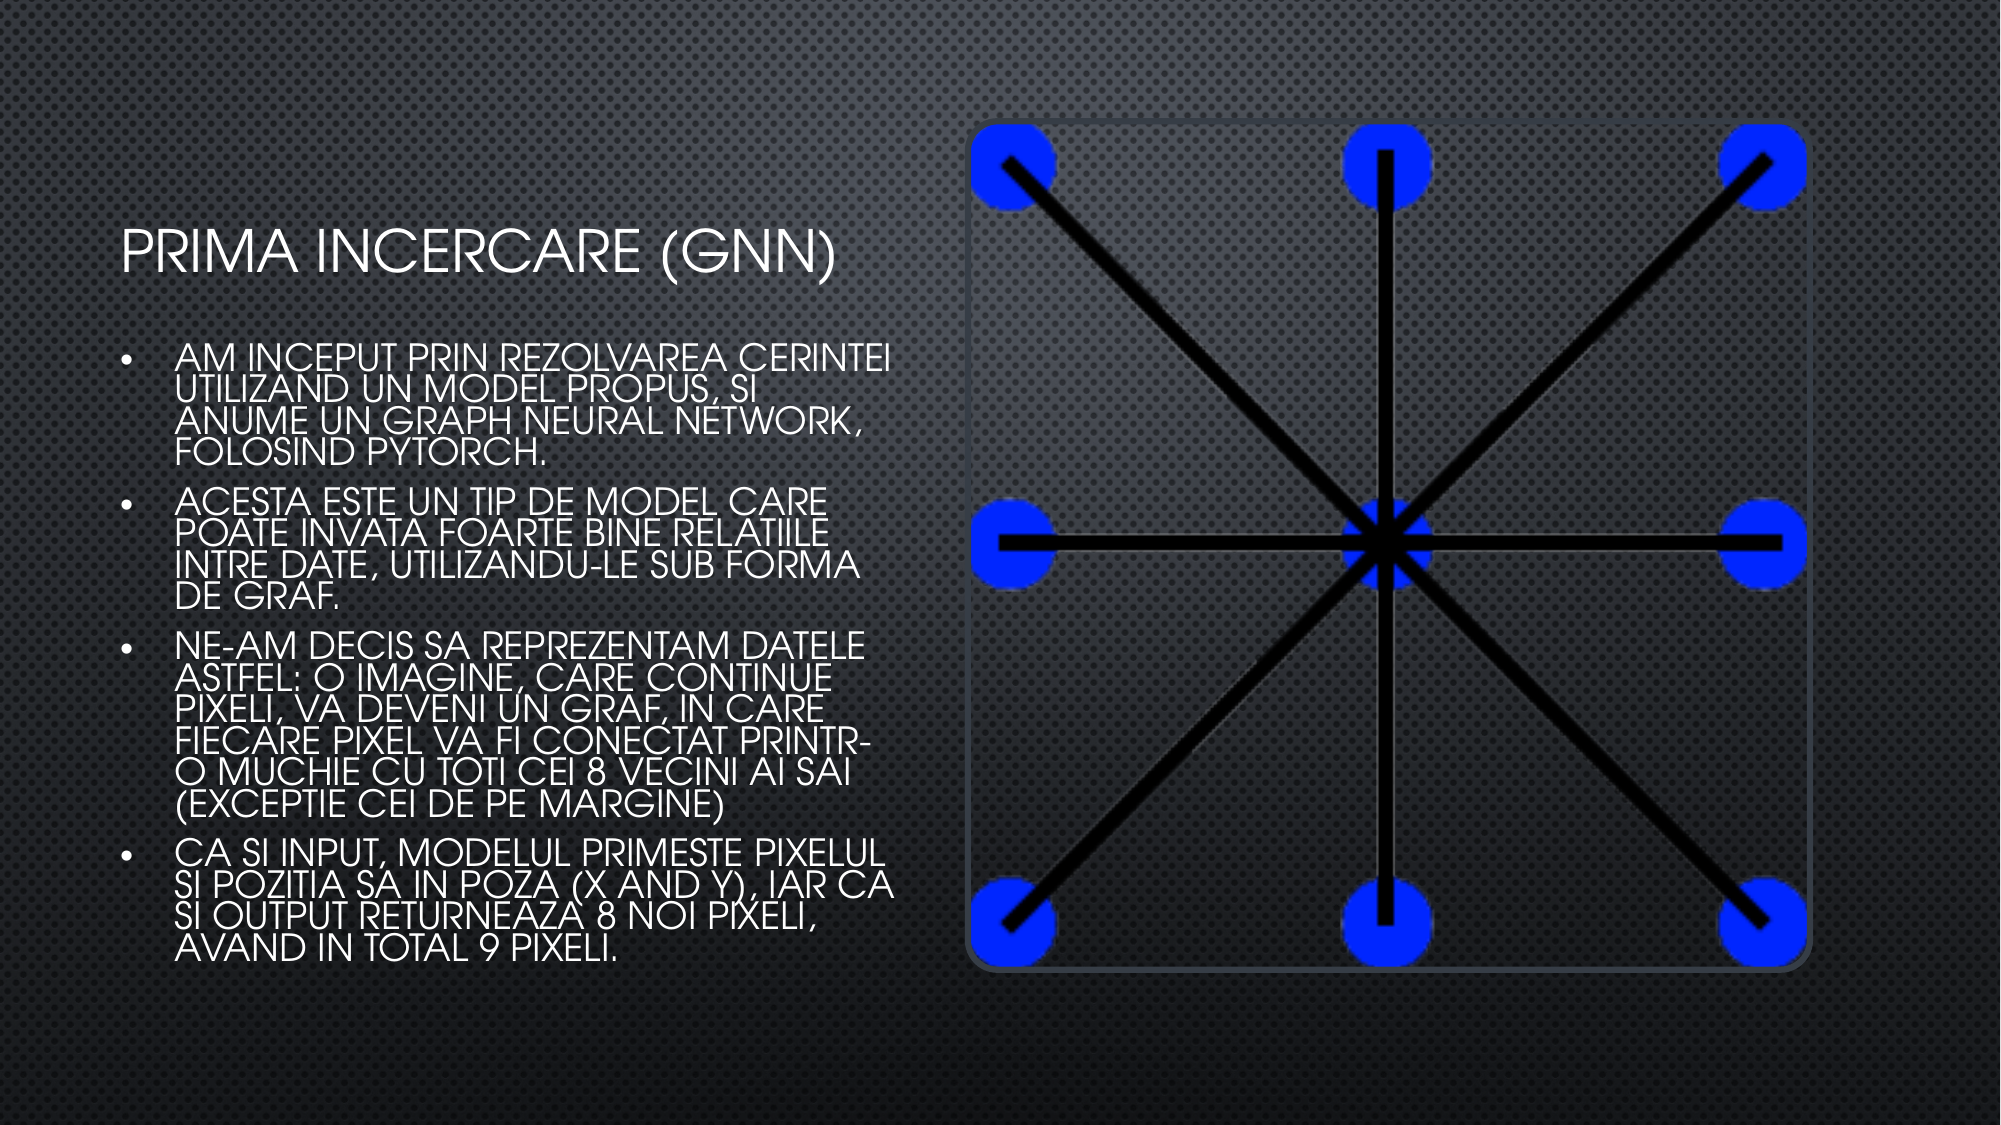

# PRIMA INCERCARE (GNN)

Am inceput prin rezolvarea cerintei utilizand un model propus, si anume un Graph Neural Network, folosind pytorch.
Acesta este un tip de model care poate invata foarte bine relatiile intre date, utilizandu-le sub forma de graf.
ne-am decis sa reprezentam datele astfel: O imagine, care continue pixeli, va deveni un graf, in care fiecare pixel va fi conectat printr-o muchie cu toti cei 8 vecini ai sai (exceptie cei de pe margine)
Ca si input, modelul primeste pixelul si pozitia sa in poza (X and Y), iar ca si output returneaza 8 noi pixeli, avand in total 9 pixeli.